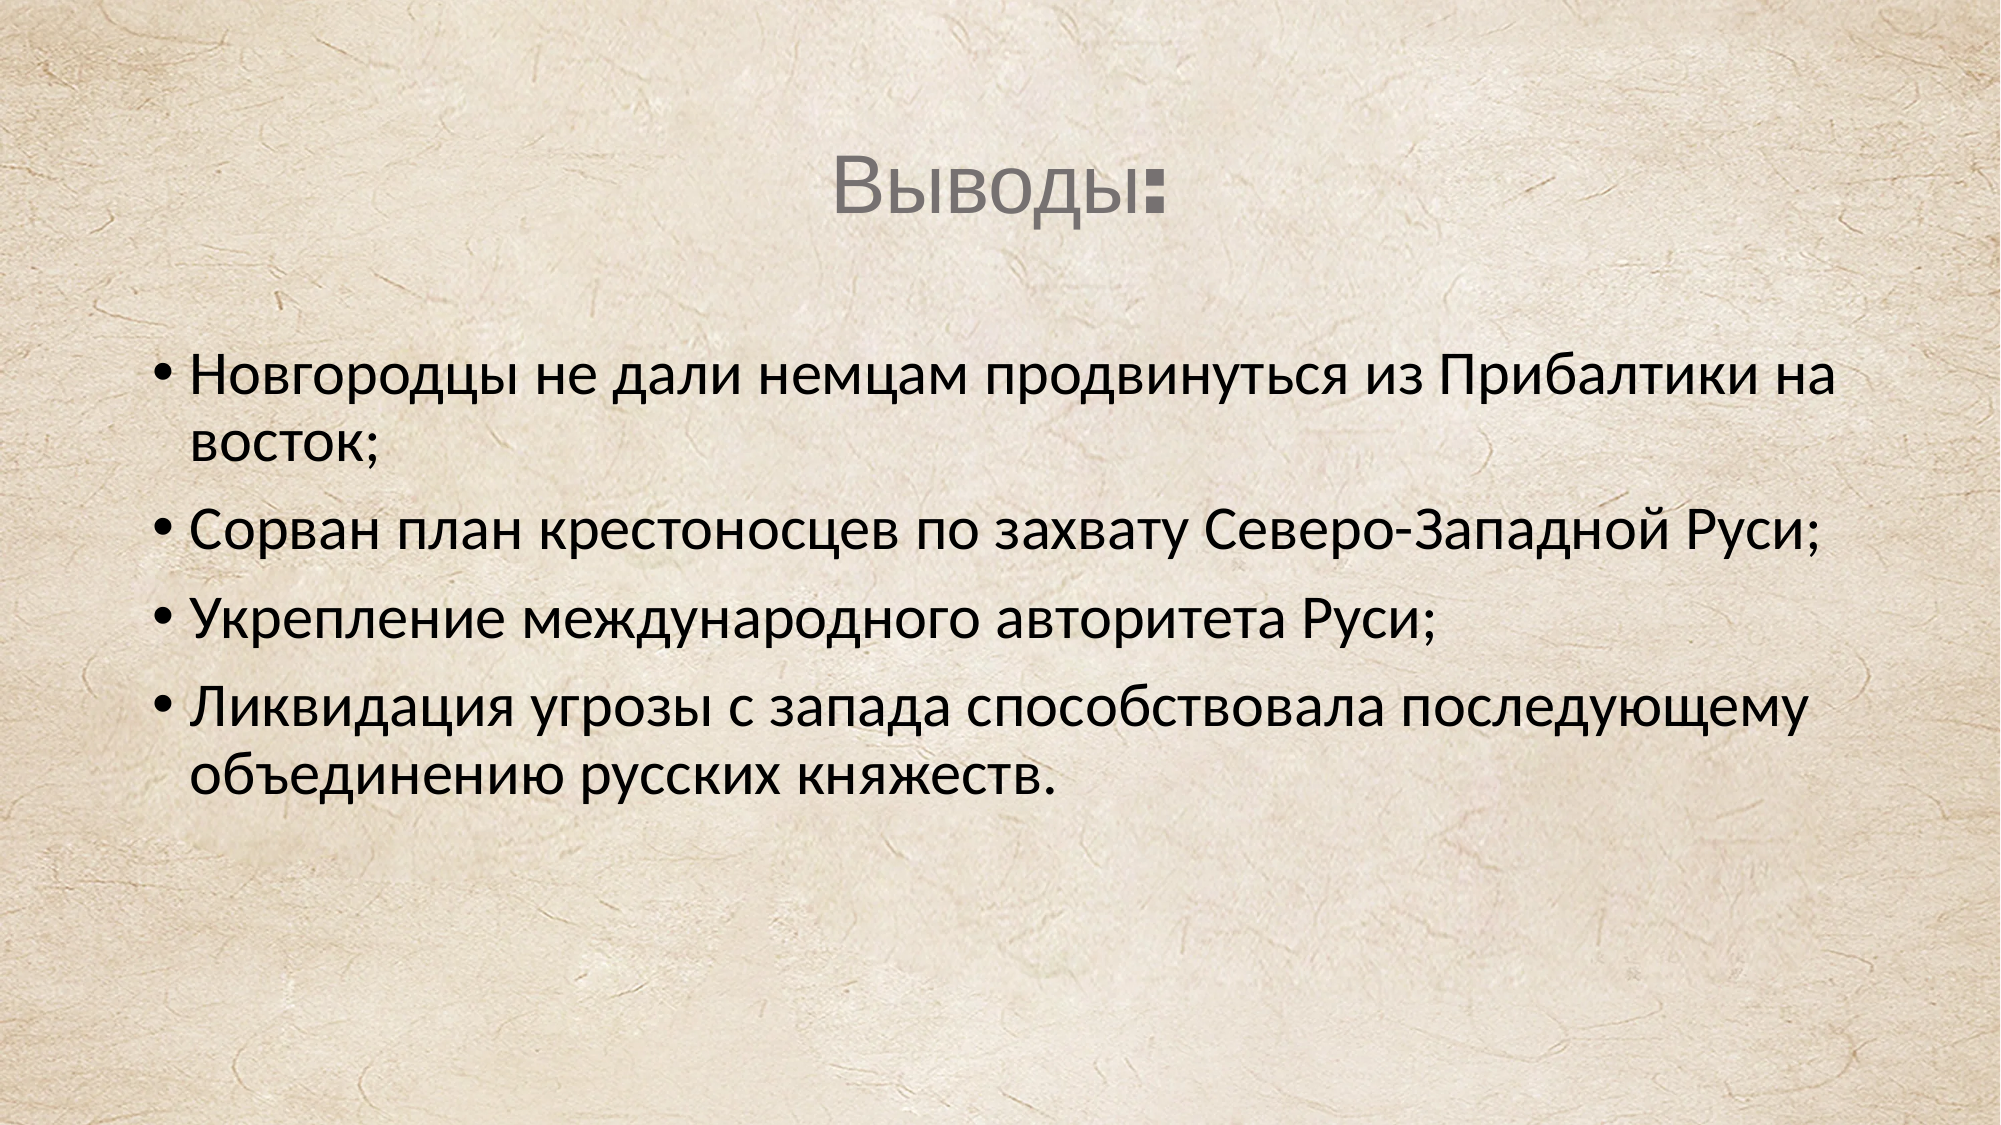

# Выводы:
Новгородцы не дали немцам продвинуться из Прибалтики на восток;
Сорван план крестоносцев по захвату Северо-Западной Руси;
Укрепление международного авторитета Руси;
Ликвидация угрозы с запада способствовала последующему объединению русских княжеств.